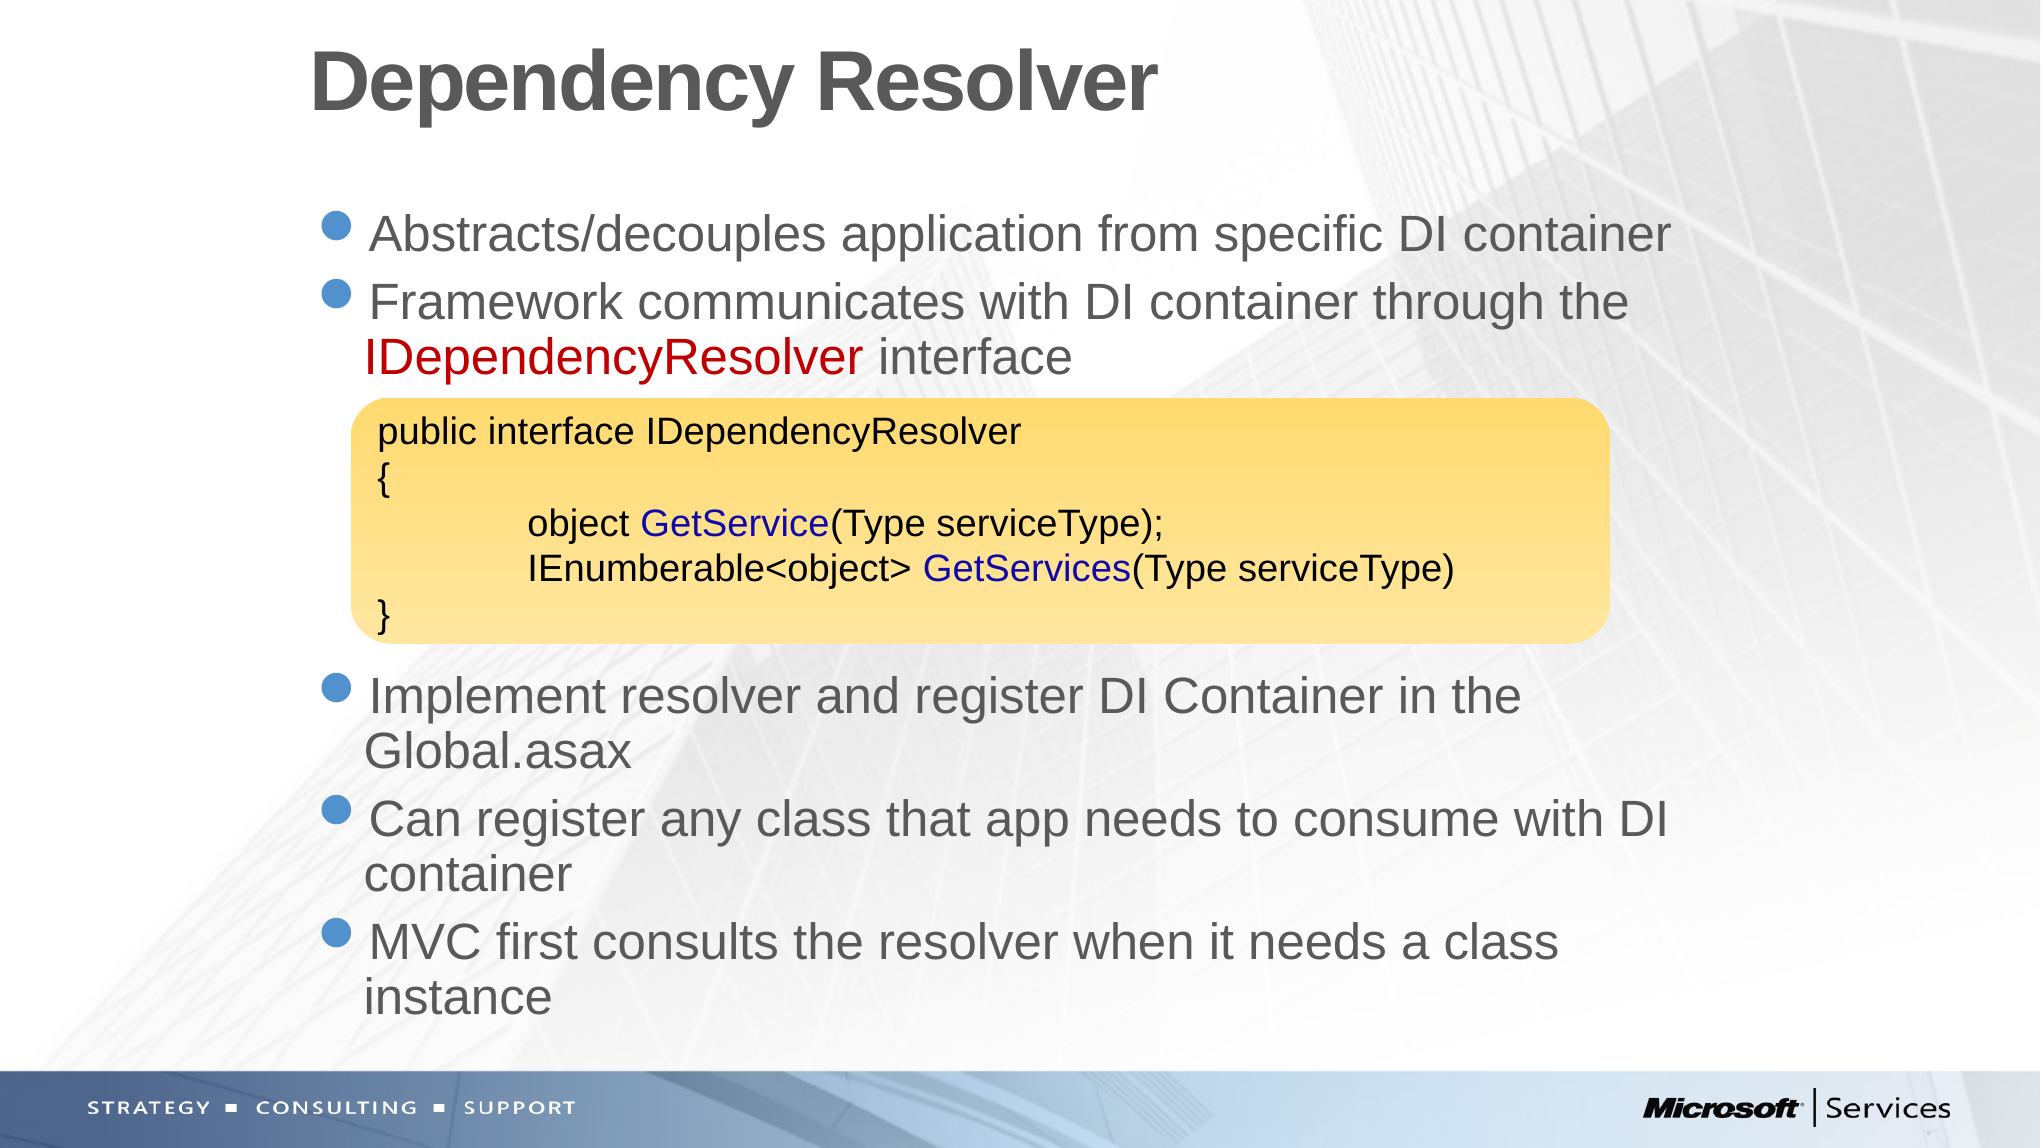

# Dependency Resolver
Abstracts/decouples application from specific DI container
Framework communicates with DI container through the IDependencyResolver interface

Implement resolver and register DI Container in the Global.asax
Can register any class that app needs to consume with DI container
MVC first consults the resolver when it needs a class instance

public interface IDependencyResolver
{
	object GetService(Type serviceType);
	IEnumberable<object> GetServices(Type serviceType)
}